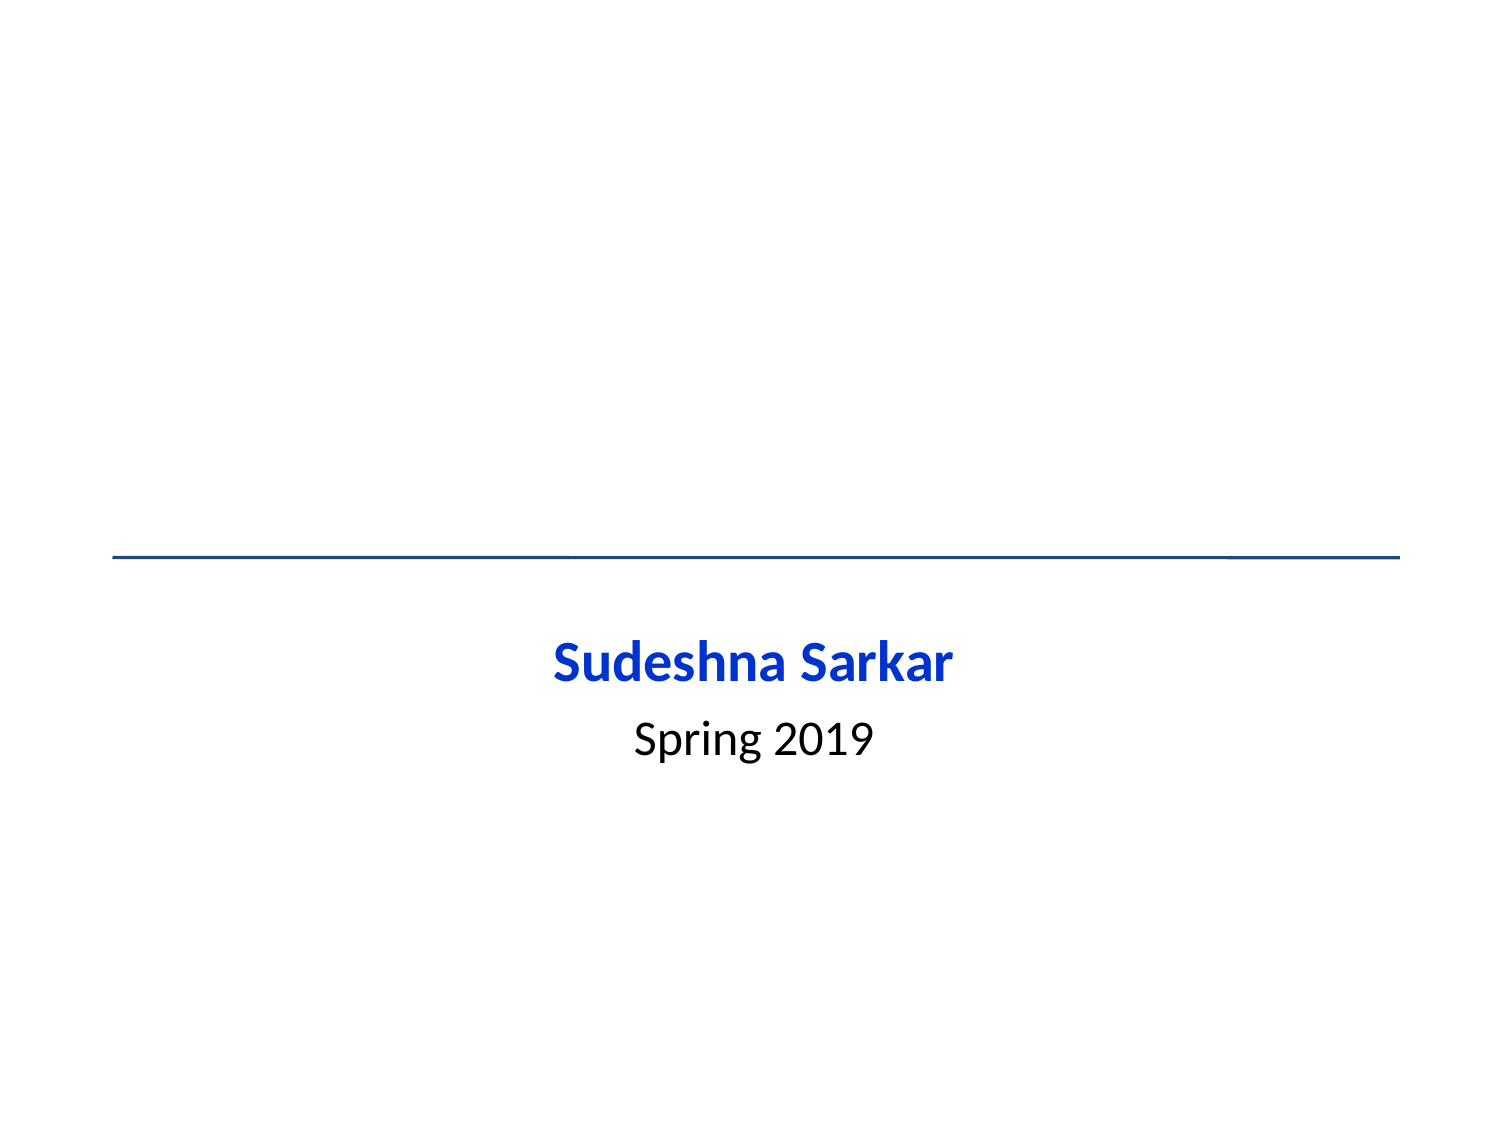

# CS60010: Deep Learning
Sudeshna Sarkar
Spring 2019